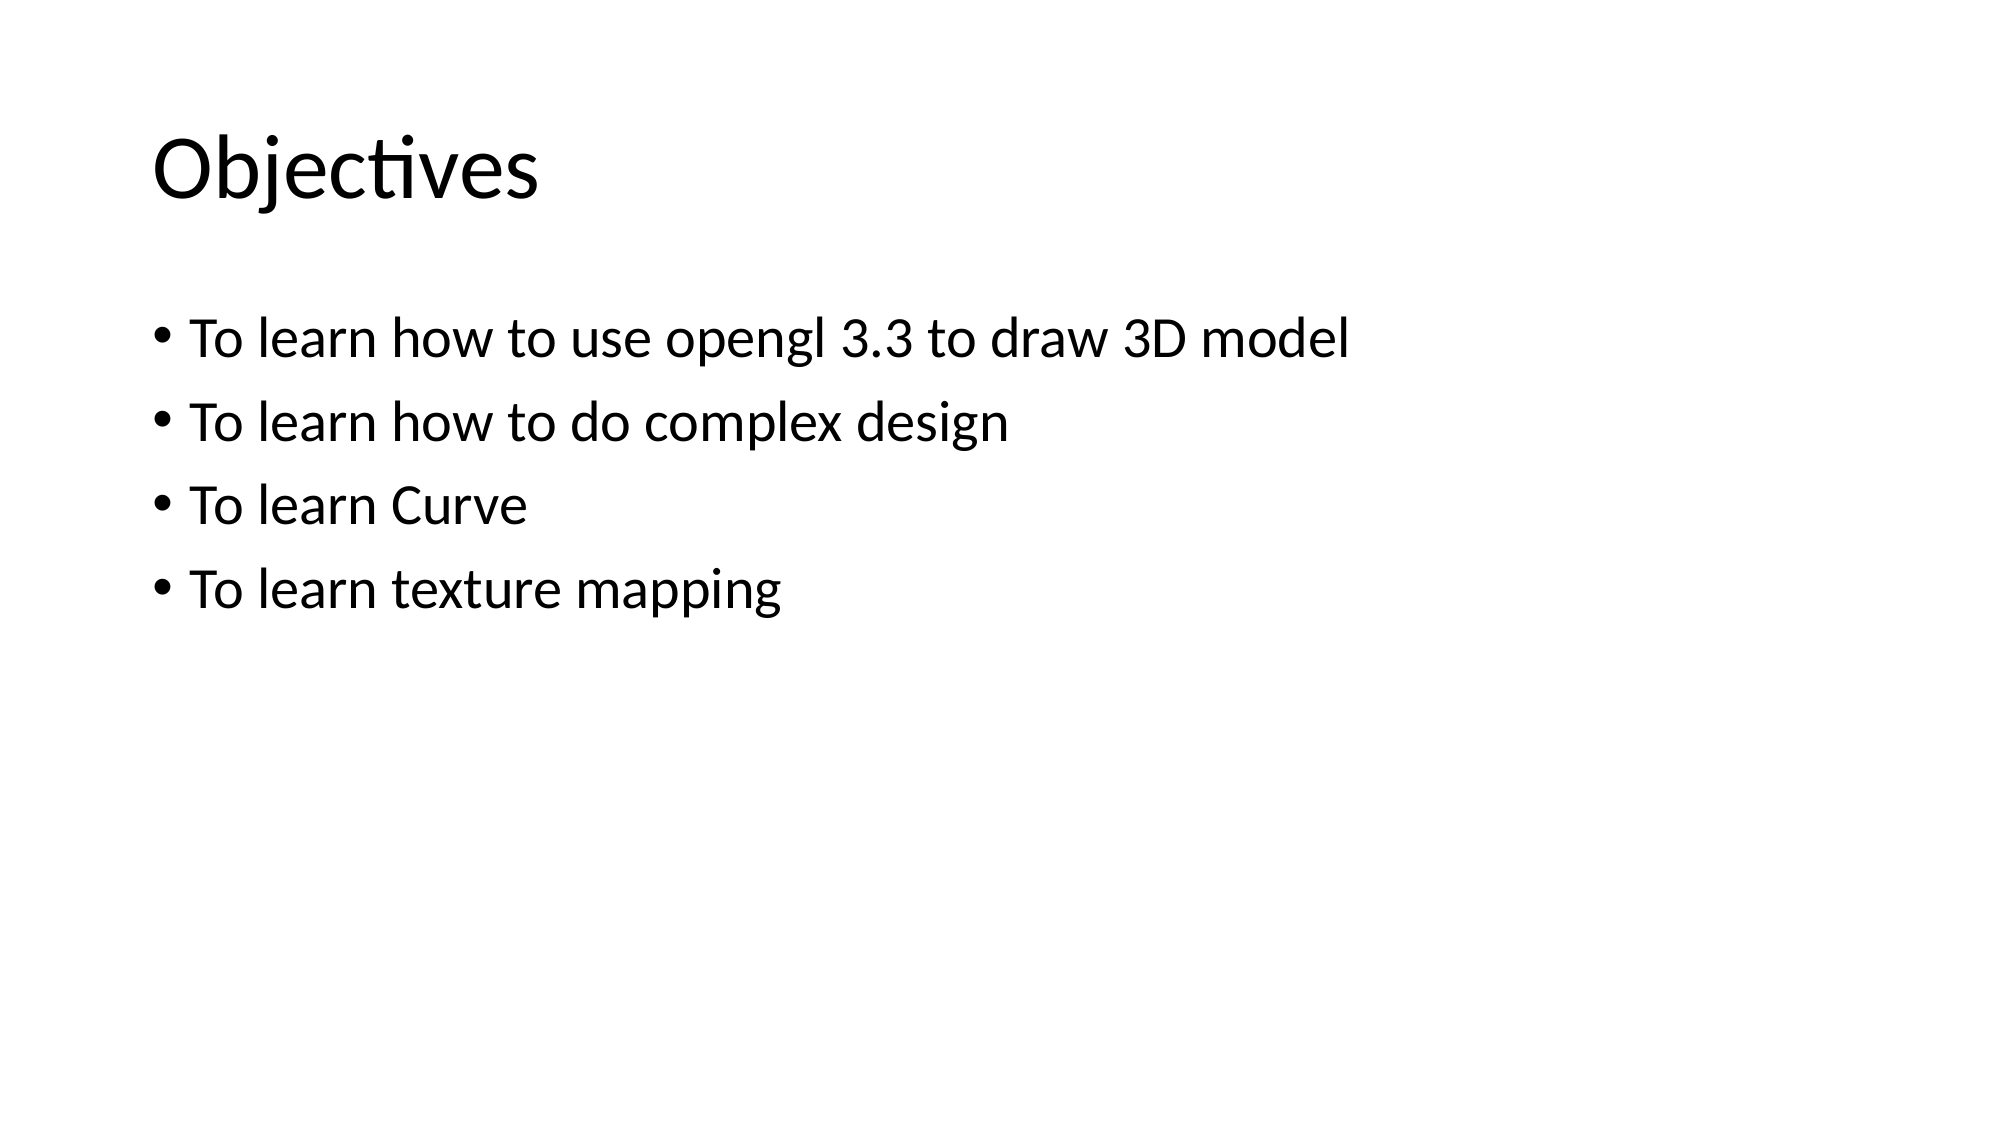

# Objectives
To learn how to use opengl 3.3 to draw 3D model
To learn how to do complex design
To learn Curve
To learn texture mapping